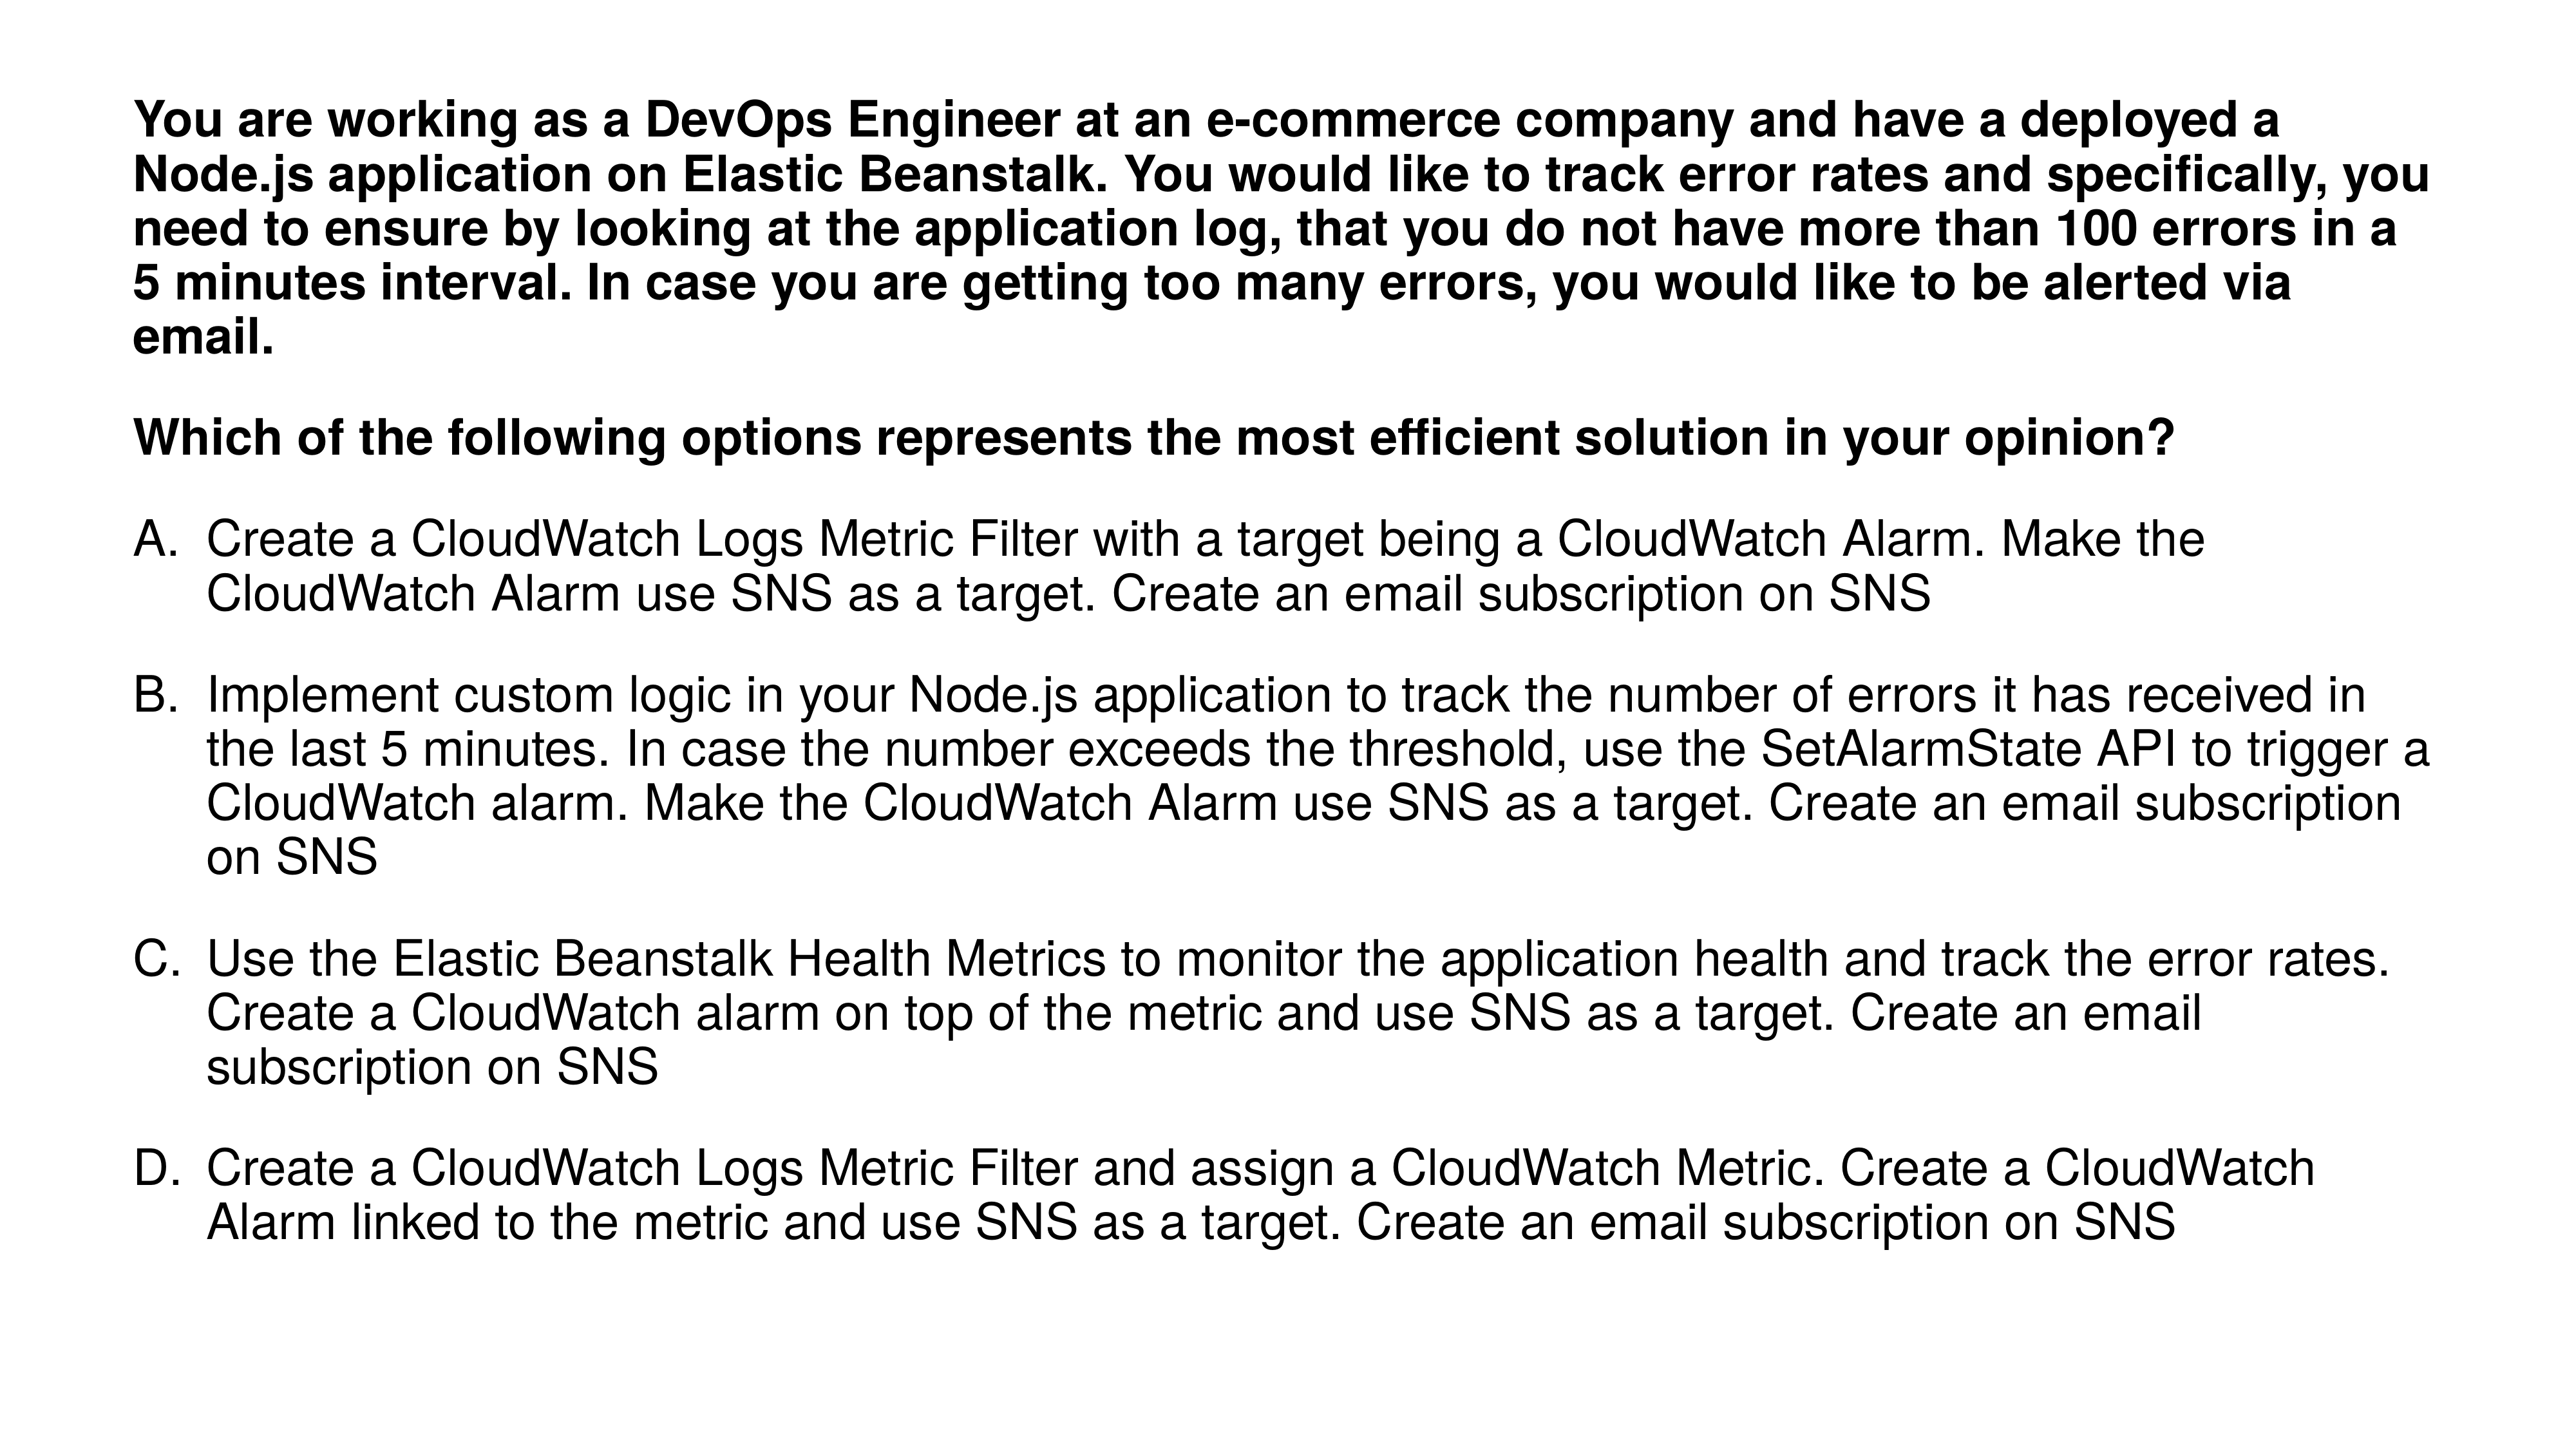

You are working as a DevOps Engineer at an e-commerce company and have a deployed a Node.js application on Elastic Beanstalk. You would like to track error rates and specifically, you need to ensure by looking at the application log, that you do not have more than 100 errors in a 5 minutes interval. In case you are getting too many errors, you would like to be alerted via email.
Which of the following options represents the most efficient solution in your opinion?
Create a CloudWatch Logs Metric Filter with a target being a CloudWatch Alarm. Make the CloudWatch Alarm use SNS as a target. Create an email subscription on SNS
Implement custom logic in your Node.js application to track the number of errors it has received in the last 5 minutes. In case the number exceeds the threshold, use the SetAlarmState API to trigger a CloudWatch alarm. Make the CloudWatch Alarm use SNS as a target. Create an email subscription on SNS
Use the Elastic Beanstalk Health Metrics to monitor the application health and track the error rates. Create a CloudWatch alarm on top of the metric and use SNS as a target. Create an email subscription on SNS
Create a CloudWatch Logs Metric Filter and assign a CloudWatch Metric. Create a CloudWatch Alarm linked to the metric and use SNS as a target. Create an email subscription on SNS